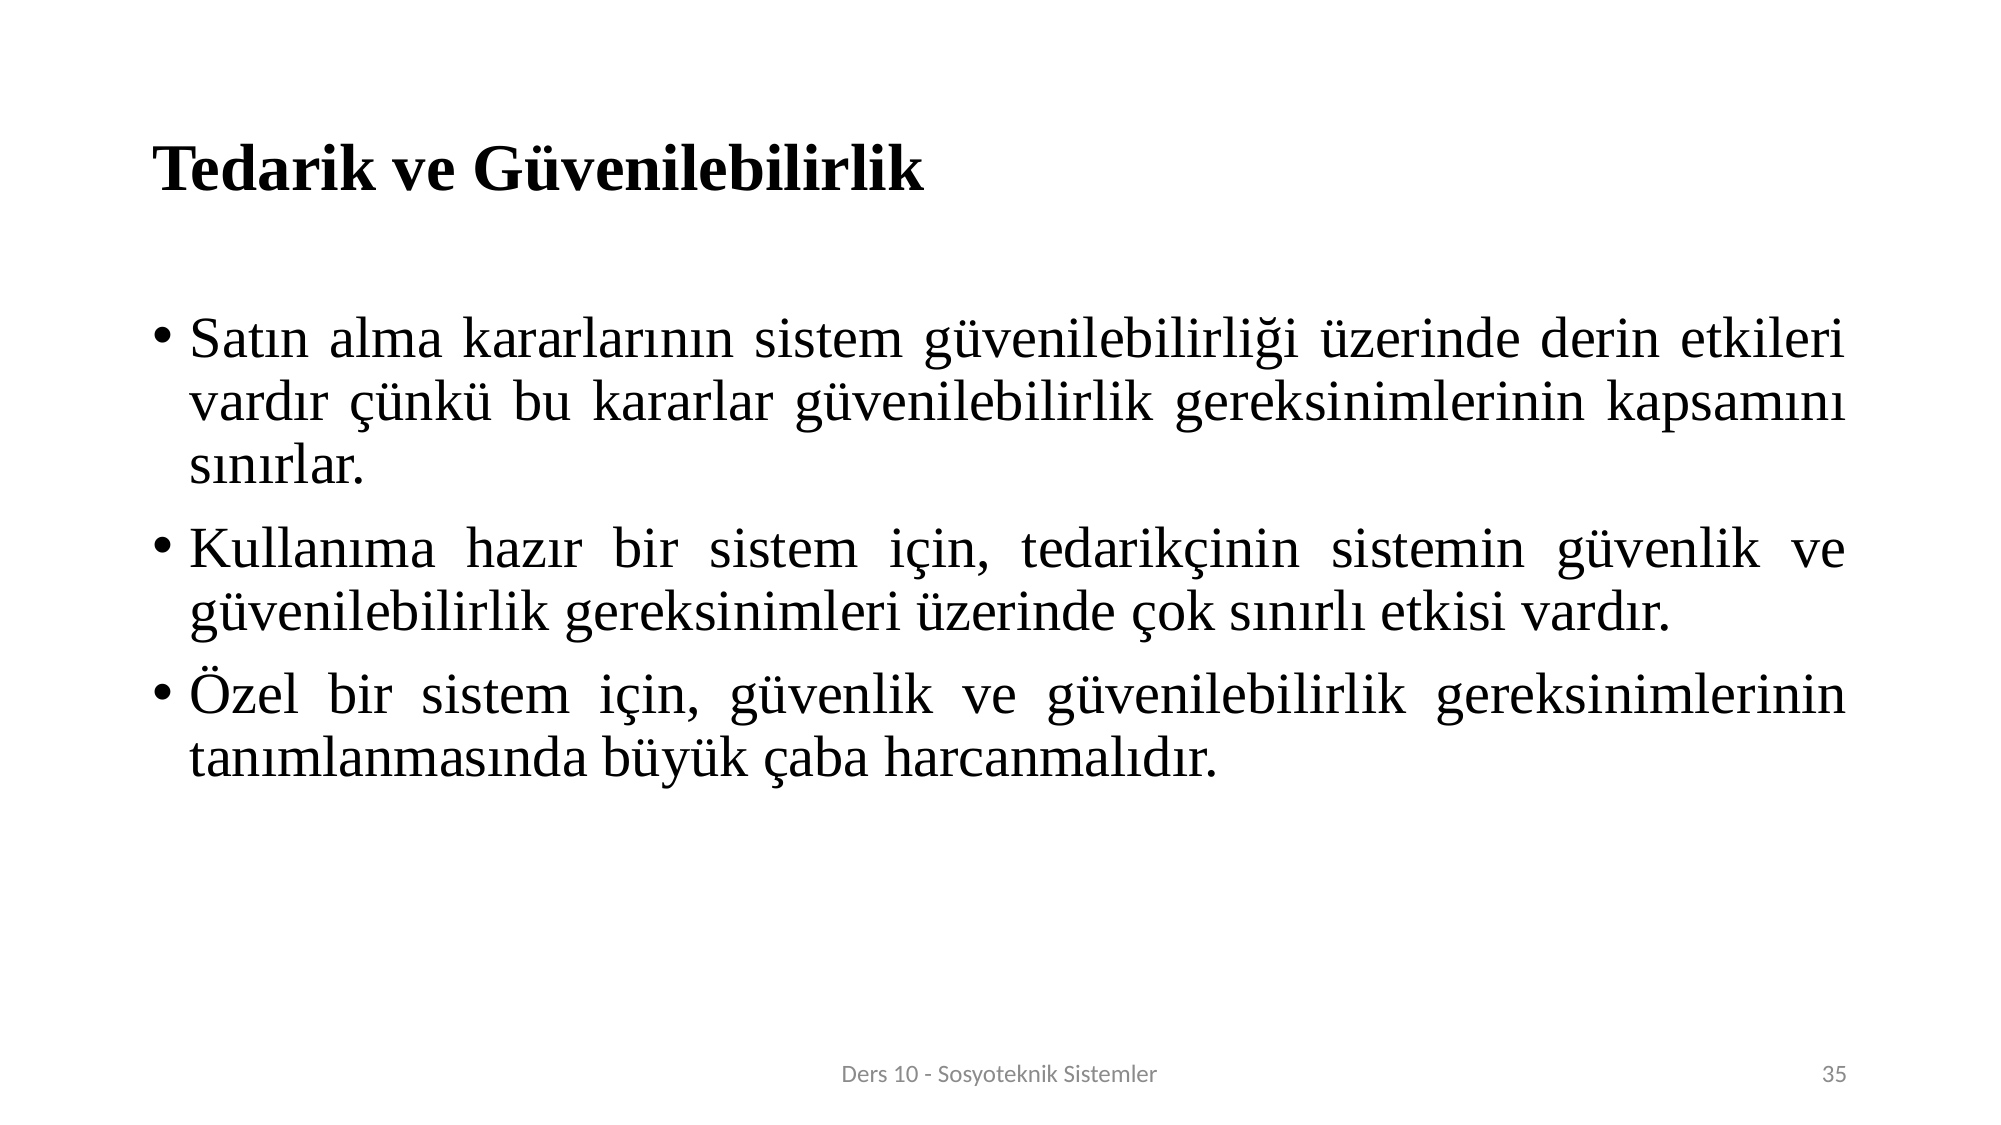

# Tedarik ve Güvenilebilirlik
Satın alma kararlarının sistem güvenilebilirliği üzerinde derin etkileri vardır çünkü bu kararlar güvenilebilirlik gereksinimlerinin kapsamını sınırlar.
Kullanıma hazır bir sistem için, tedarikçinin sistemin güvenlik ve güvenilebilirlik gereksinimleri üzerinde çok sınırlı etkisi vardır.
Özel bir sistem için, güvenlik ve güvenilebilirlik gereksinimlerinin tanımlanmasında büyük çaba harcanmalıdır.
Ders 10 - Sosyoteknik Sistemler
35